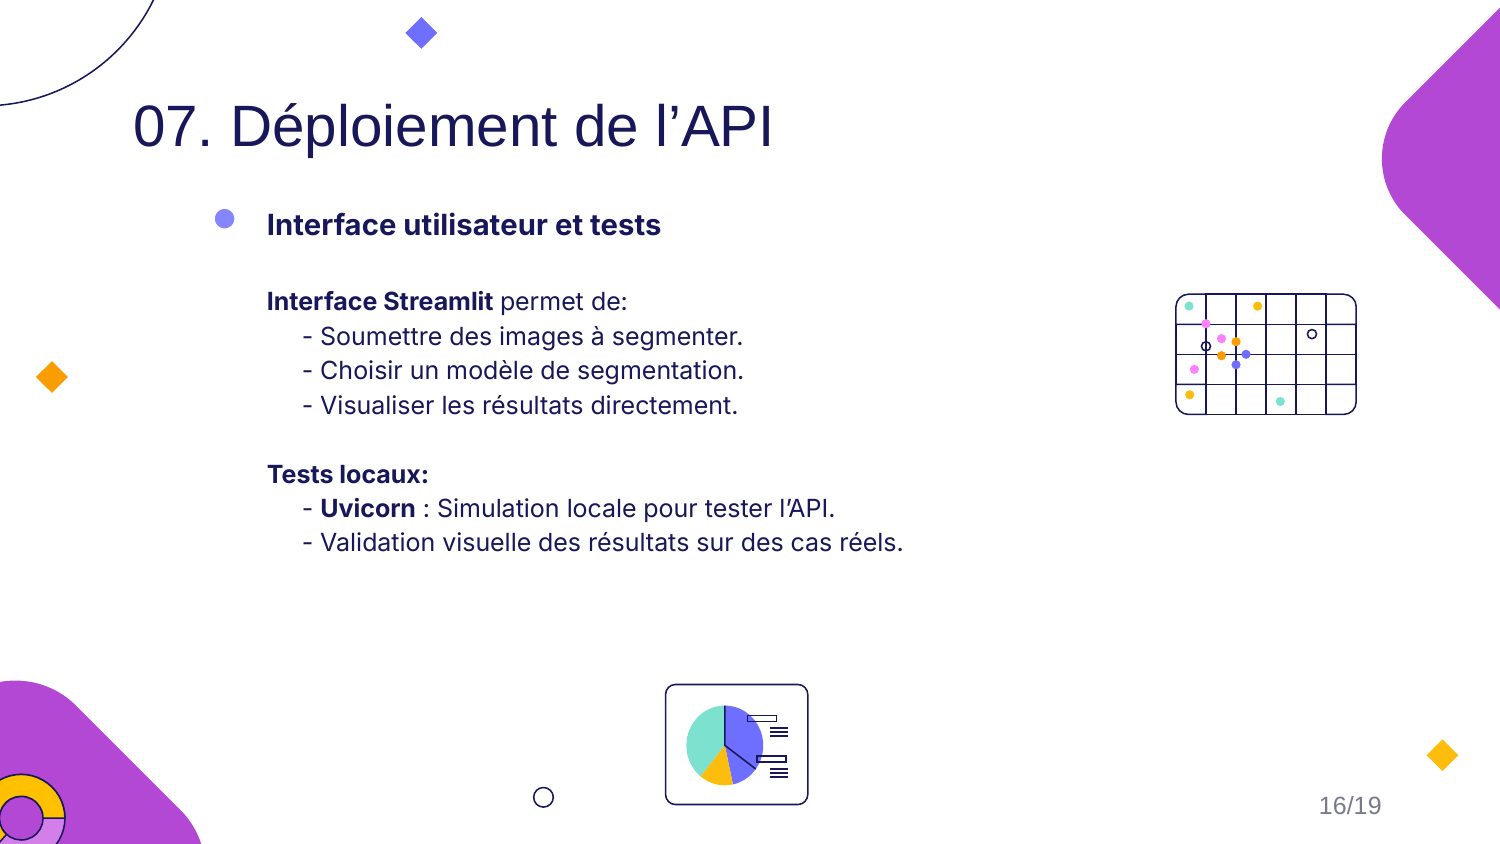

# 07. Déploiement de l’API
Interface utilisateur et tests

Interface Streamlit permet de:
     - Soumettre des images à segmenter.
     - Choisir un modèle de segmentation.
     - Visualiser les résultats directement.

Tests locaux:
     - Uvicorn : Simulation locale pour tester l’API.
     - Validation visuelle des résultats sur des cas réels.

16/19